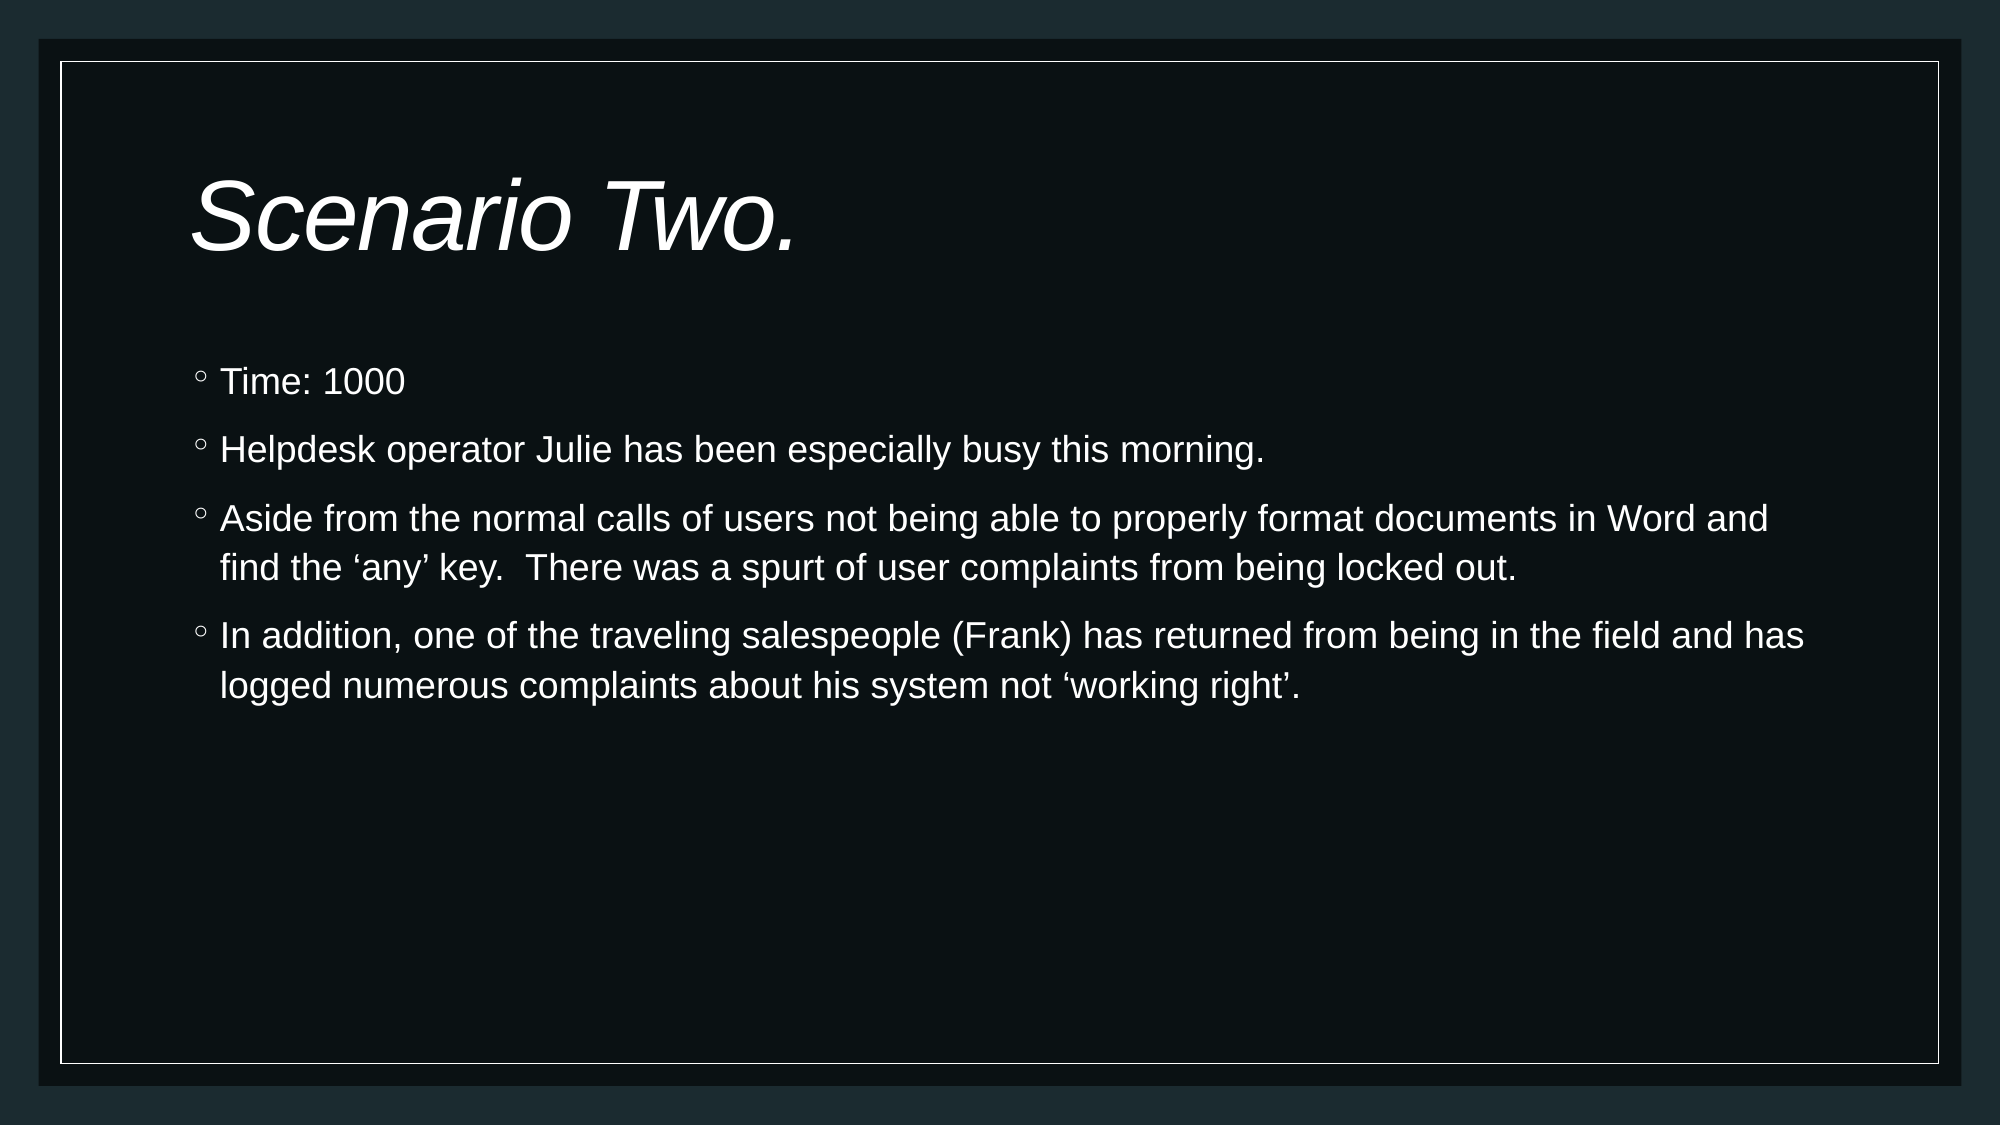

# Scenario Two.
Time: 1000
Helpdesk operator Julie has been especially busy this morning.
Aside from the normal calls of users not being able to properly format documents in Word and find the ‘any’ key.  There was a spurt of user complaints from being locked out.
In addition, one of the traveling salespeople (Frank) has returned from being in the field and has logged numerous complaints about his system not ‘working right’.